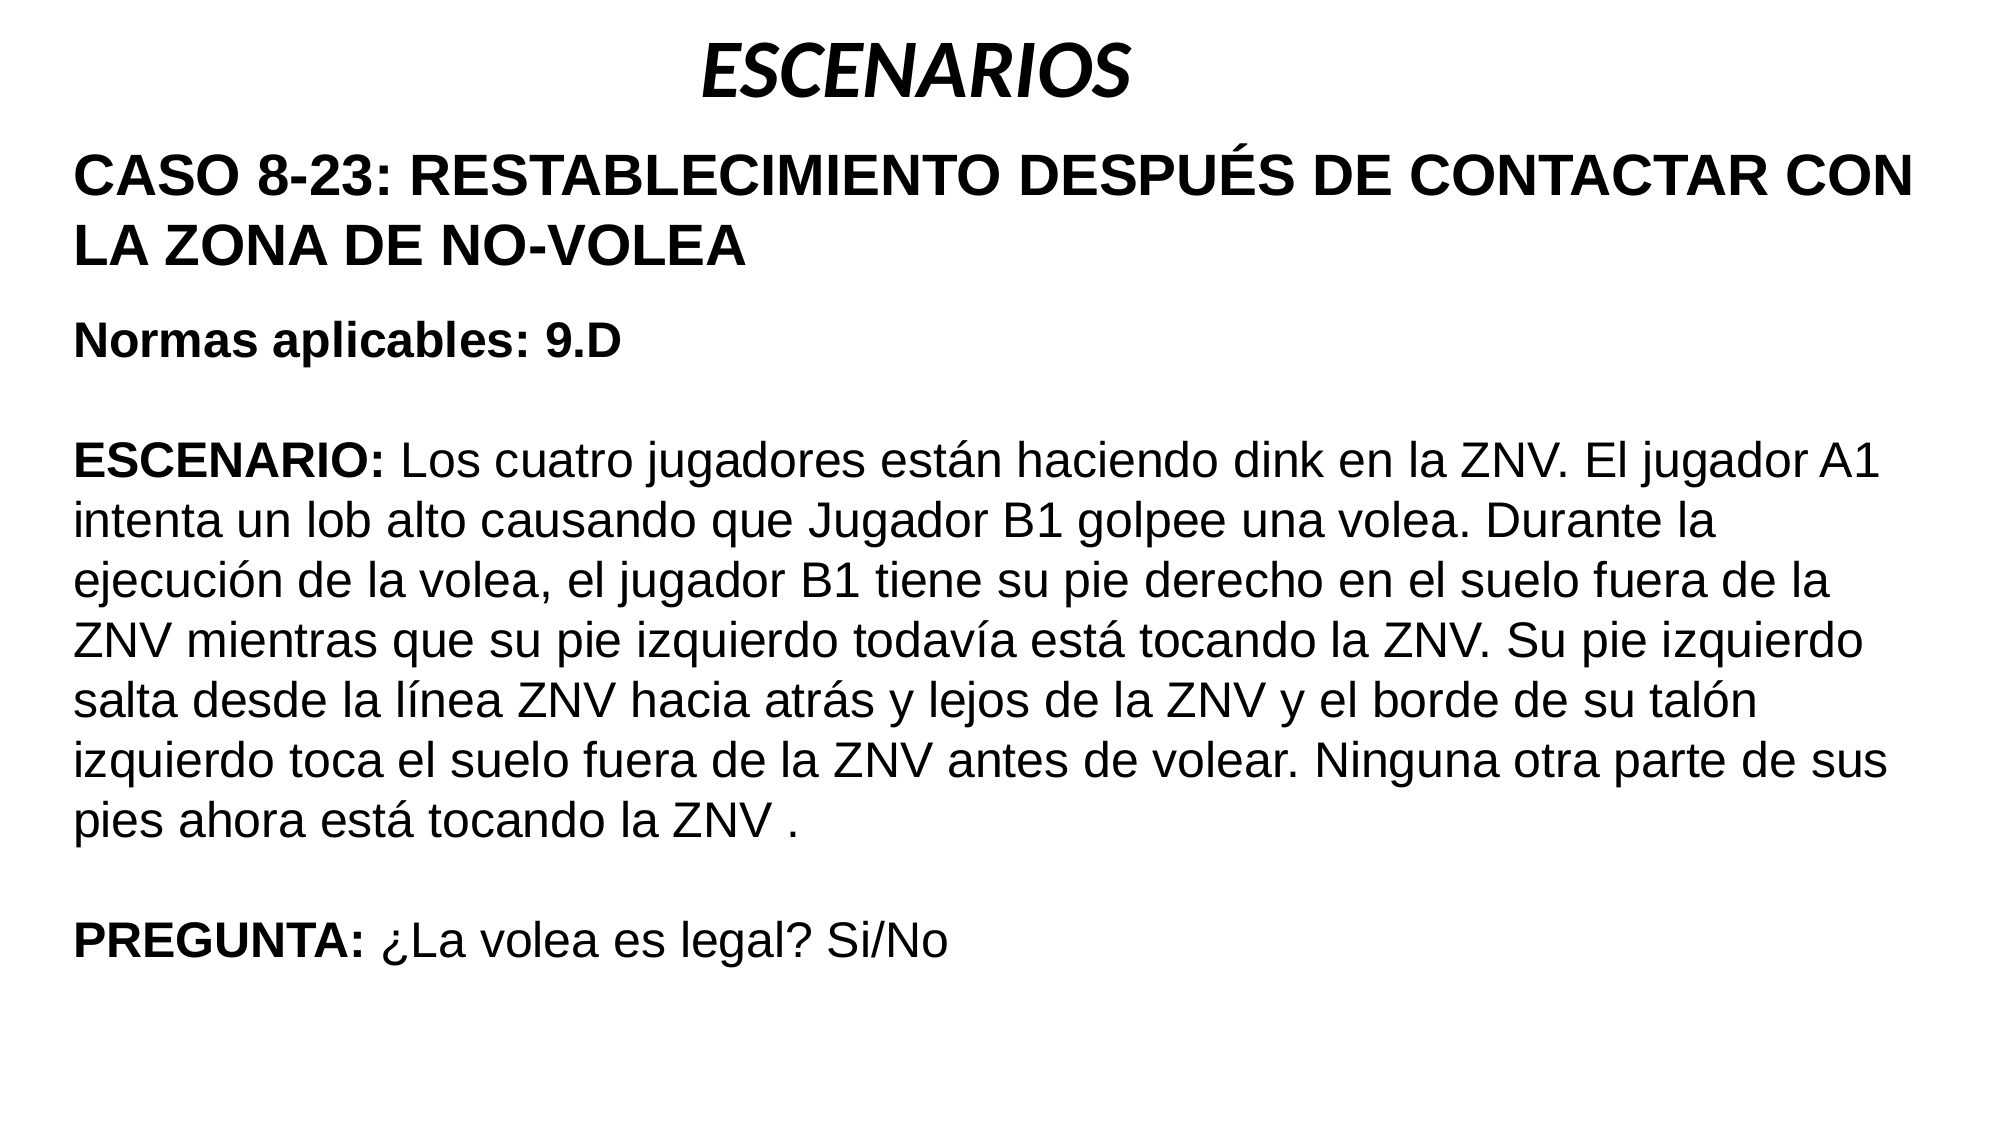

ESCENARIOS
CASO 8-23: RESTABLECIMIENTO DESPUÉS DE CONTACTAR CON LA ZONA DE NO-VOLEA

Normas aplicables: 9.D

ESCENARIO: Los cuatro jugadores están haciendo dink en la ZNV. El jugador A1 intenta un lob alto causando que Jugador B1 golpee una volea. Durante la ejecución de la volea, el jugador B1 tiene su pie derecho en el suelo fuera de la ZNV mientras que su pie izquierdo todavía está tocando la ZNV. Su pie izquierdo salta desde la línea ZNV hacia atrás y lejos de la ZNV y el borde de su talón izquierdo toca el suelo fuera de la ZNV antes de volear. Ninguna otra parte de sus pies ahora está tocando la ZNV .

PREGUNTA: ¿La volea es legal? Si/No
174